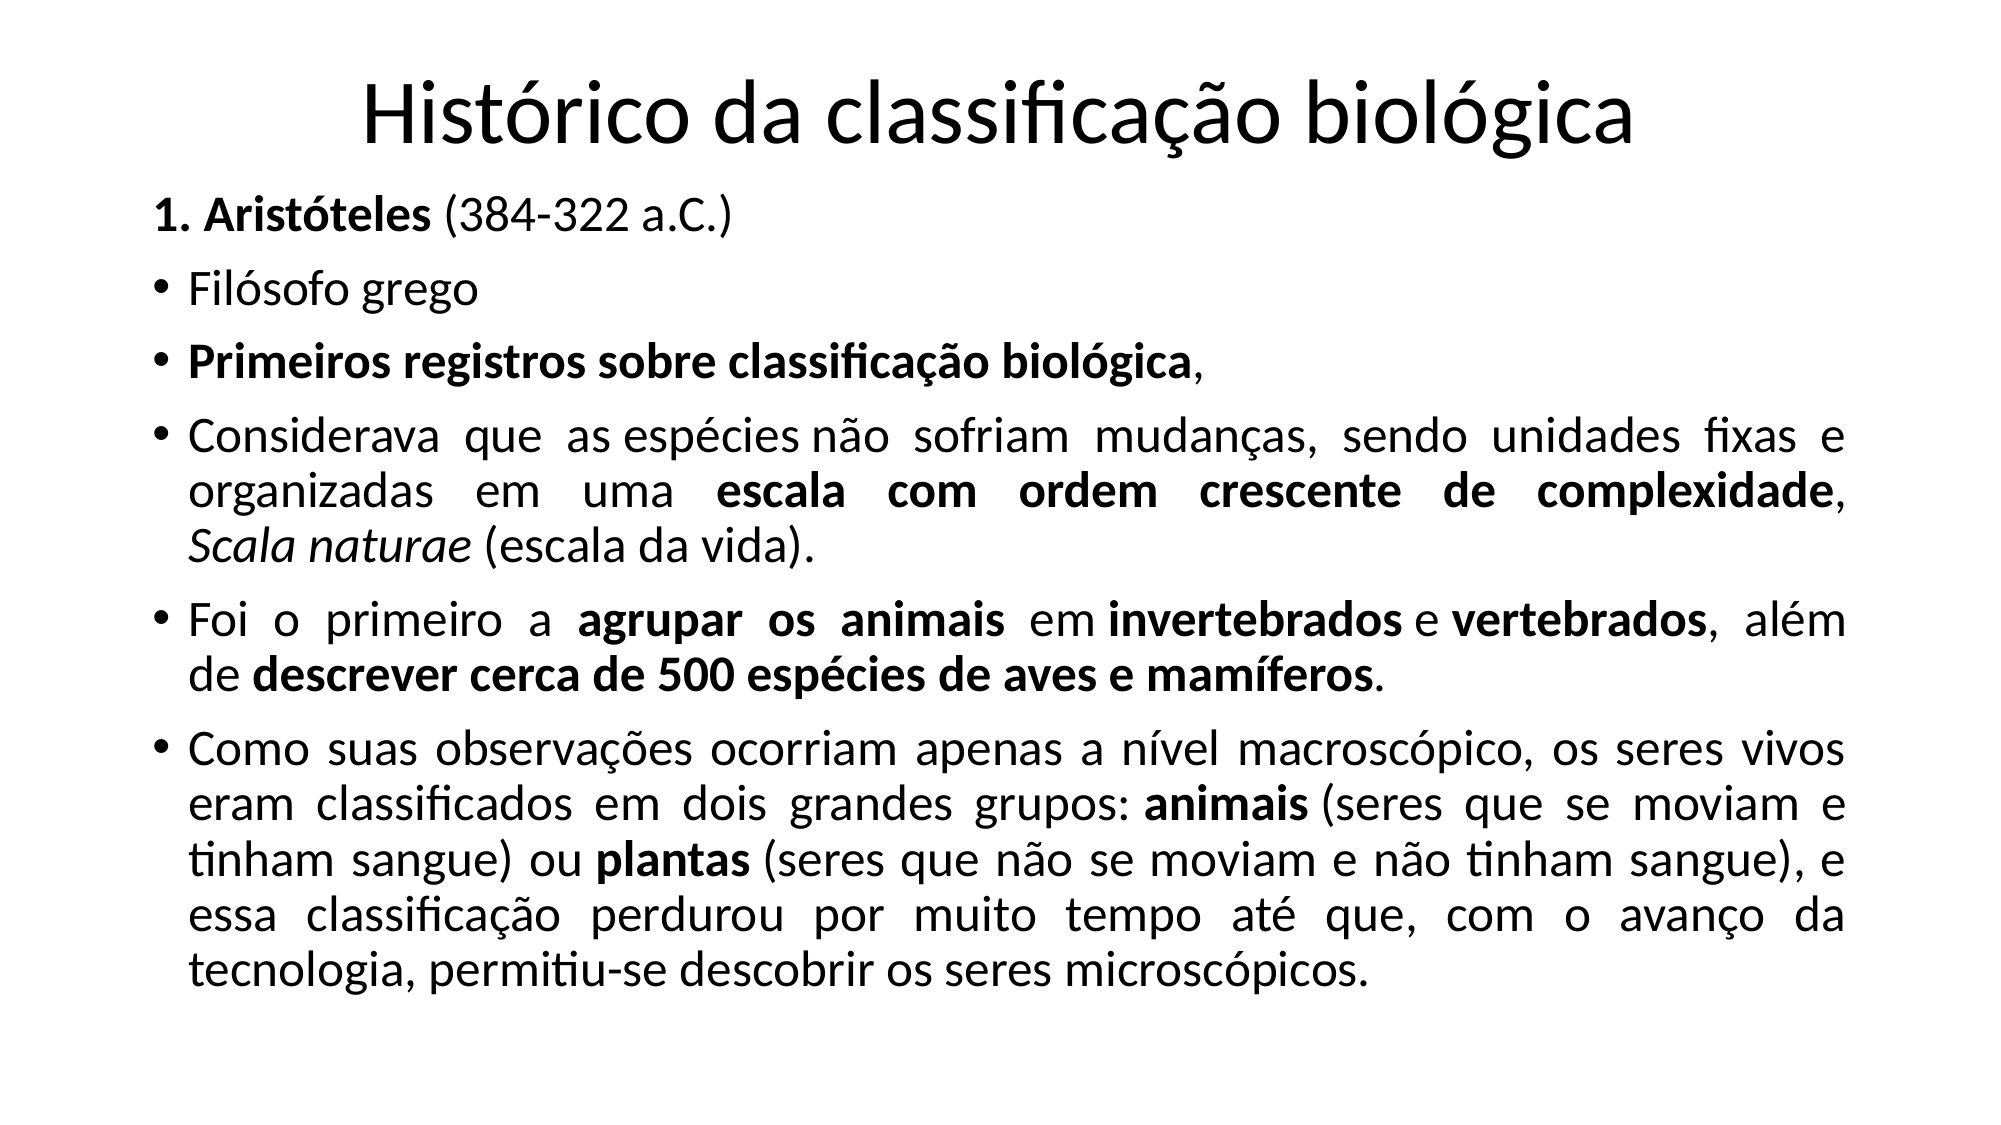

# Histórico da classificação biológica
1. Aristóteles (384-322 a.C.)
Filósofo grego
Primeiros registros sobre classificação biológica,
Considerava que as espécies não sofriam mudanças, sendo unidades fixas e organizadas em uma escala com ordem crescente de complexidade, Scala naturae (escala da vida).
Foi o primeiro a agrupar os animais em invertebrados e vertebrados, além de descrever cerca de 500 espécies de aves e mamíferos.
Como suas observações ocorriam apenas a nível macroscópico, os seres vivos eram classificados em dois grandes grupos: animais (seres que se moviam e tinham sangue) ou plantas (seres que não se moviam e não tinham sangue), e essa classificação perdurou por muito tempo até que, com o avanço da tecnologia, permitiu-se descobrir os seres microscópicos.